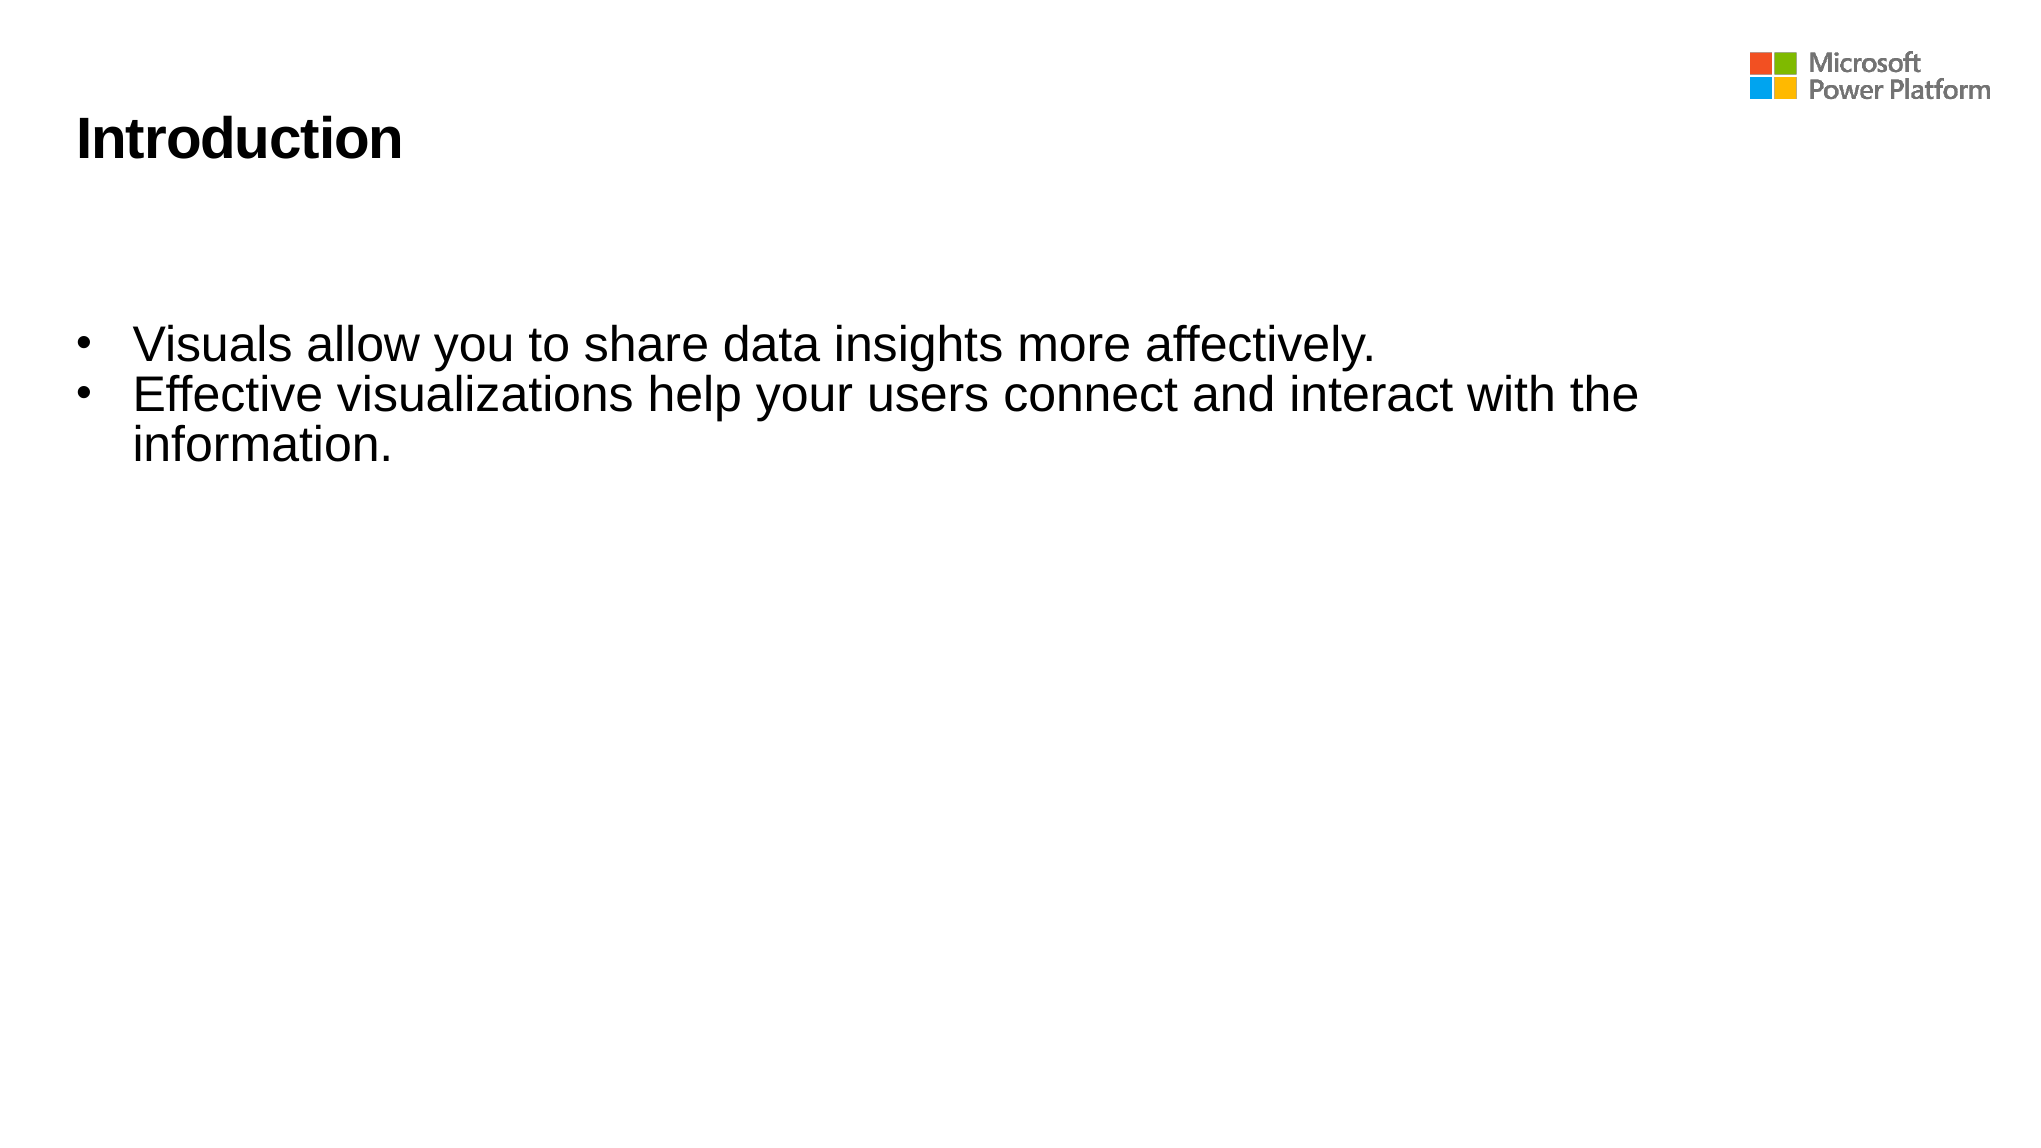

# Introduction
Visuals allow you to share data insights more affectively.
Effective visualizations help your users connect and interact with the information.